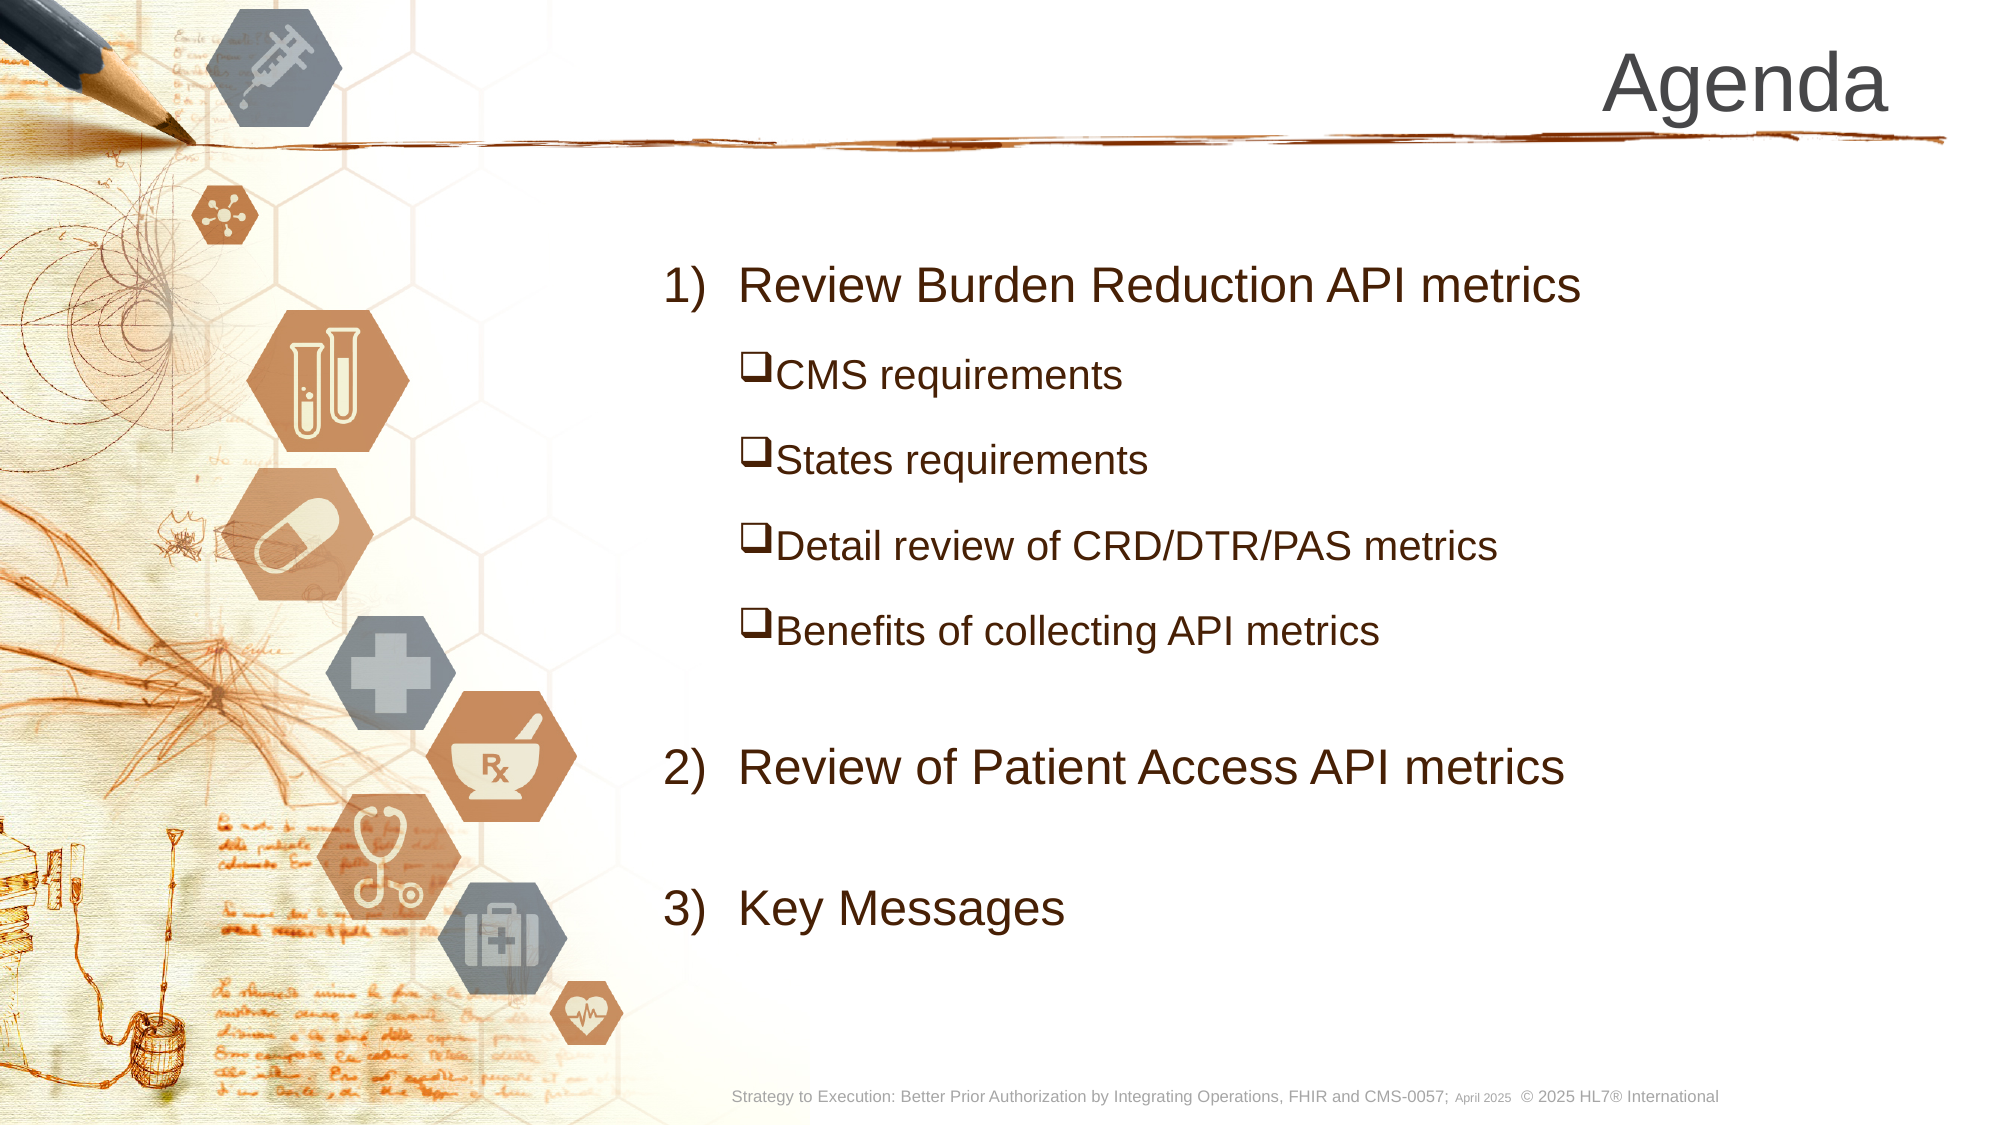

# Agenda
Review Burden Reduction API metrics
CMS requirements
States requirements
Detail review of CRD/DTR/PAS metrics
Benefits of collecting API metrics
Review of Patient Access API metrics
Key Messages